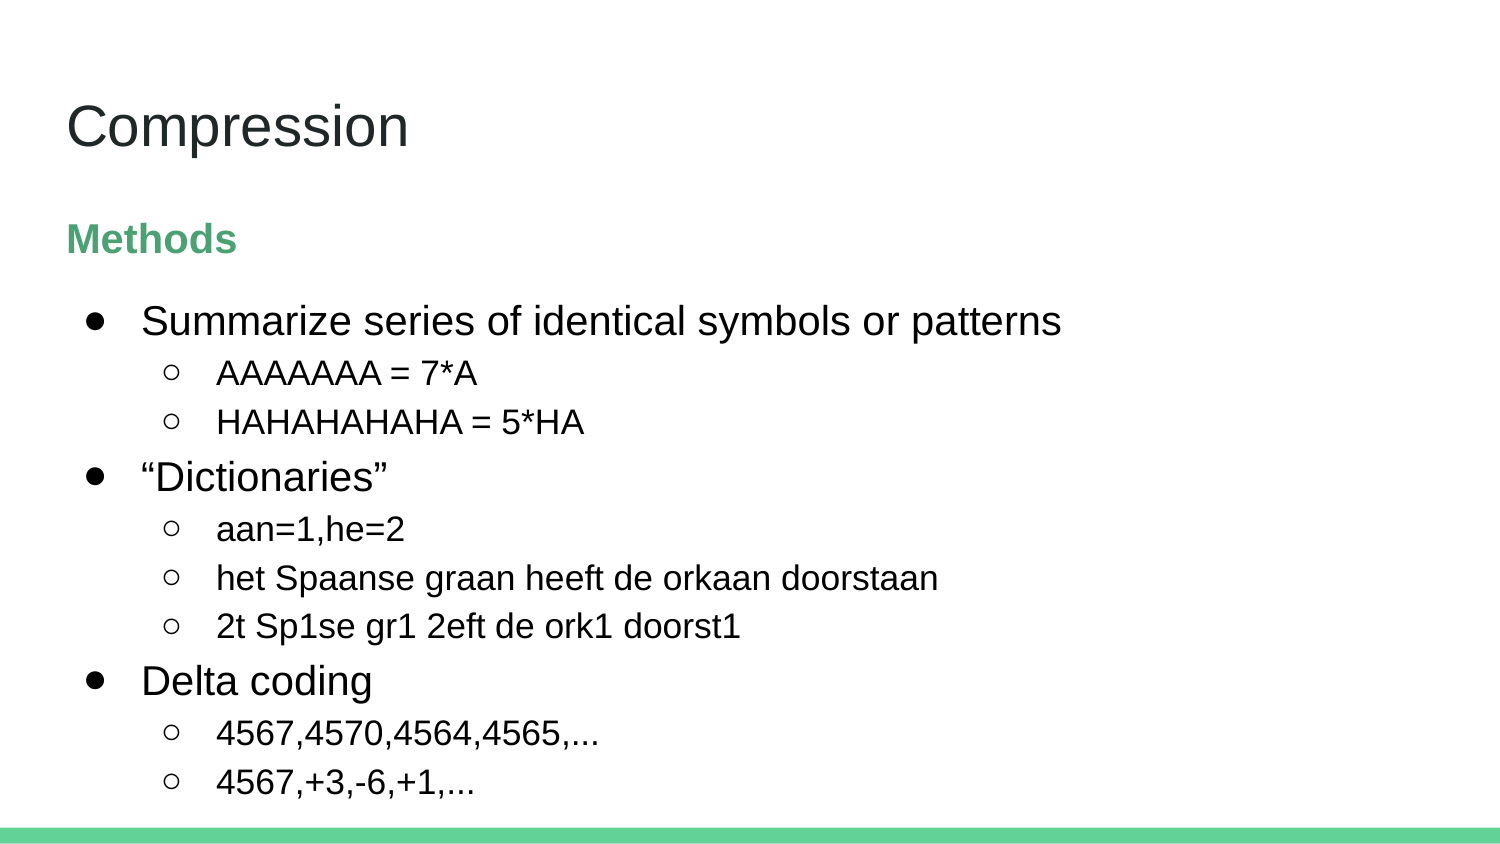

# Compression
Methods
Summarize series of identical symbols or patterns
AAAAAAA = 7*A
HAHAHAHAHA = 5*HA
“Dictionaries”
aan=1,he=2
het Spaanse graan heeft de orkaan doorstaan
2t Sp1se gr1 2eft de ork1 doorst1
Delta coding
4567,4570,4564,4565,...
4567,+3,-6,+1,...